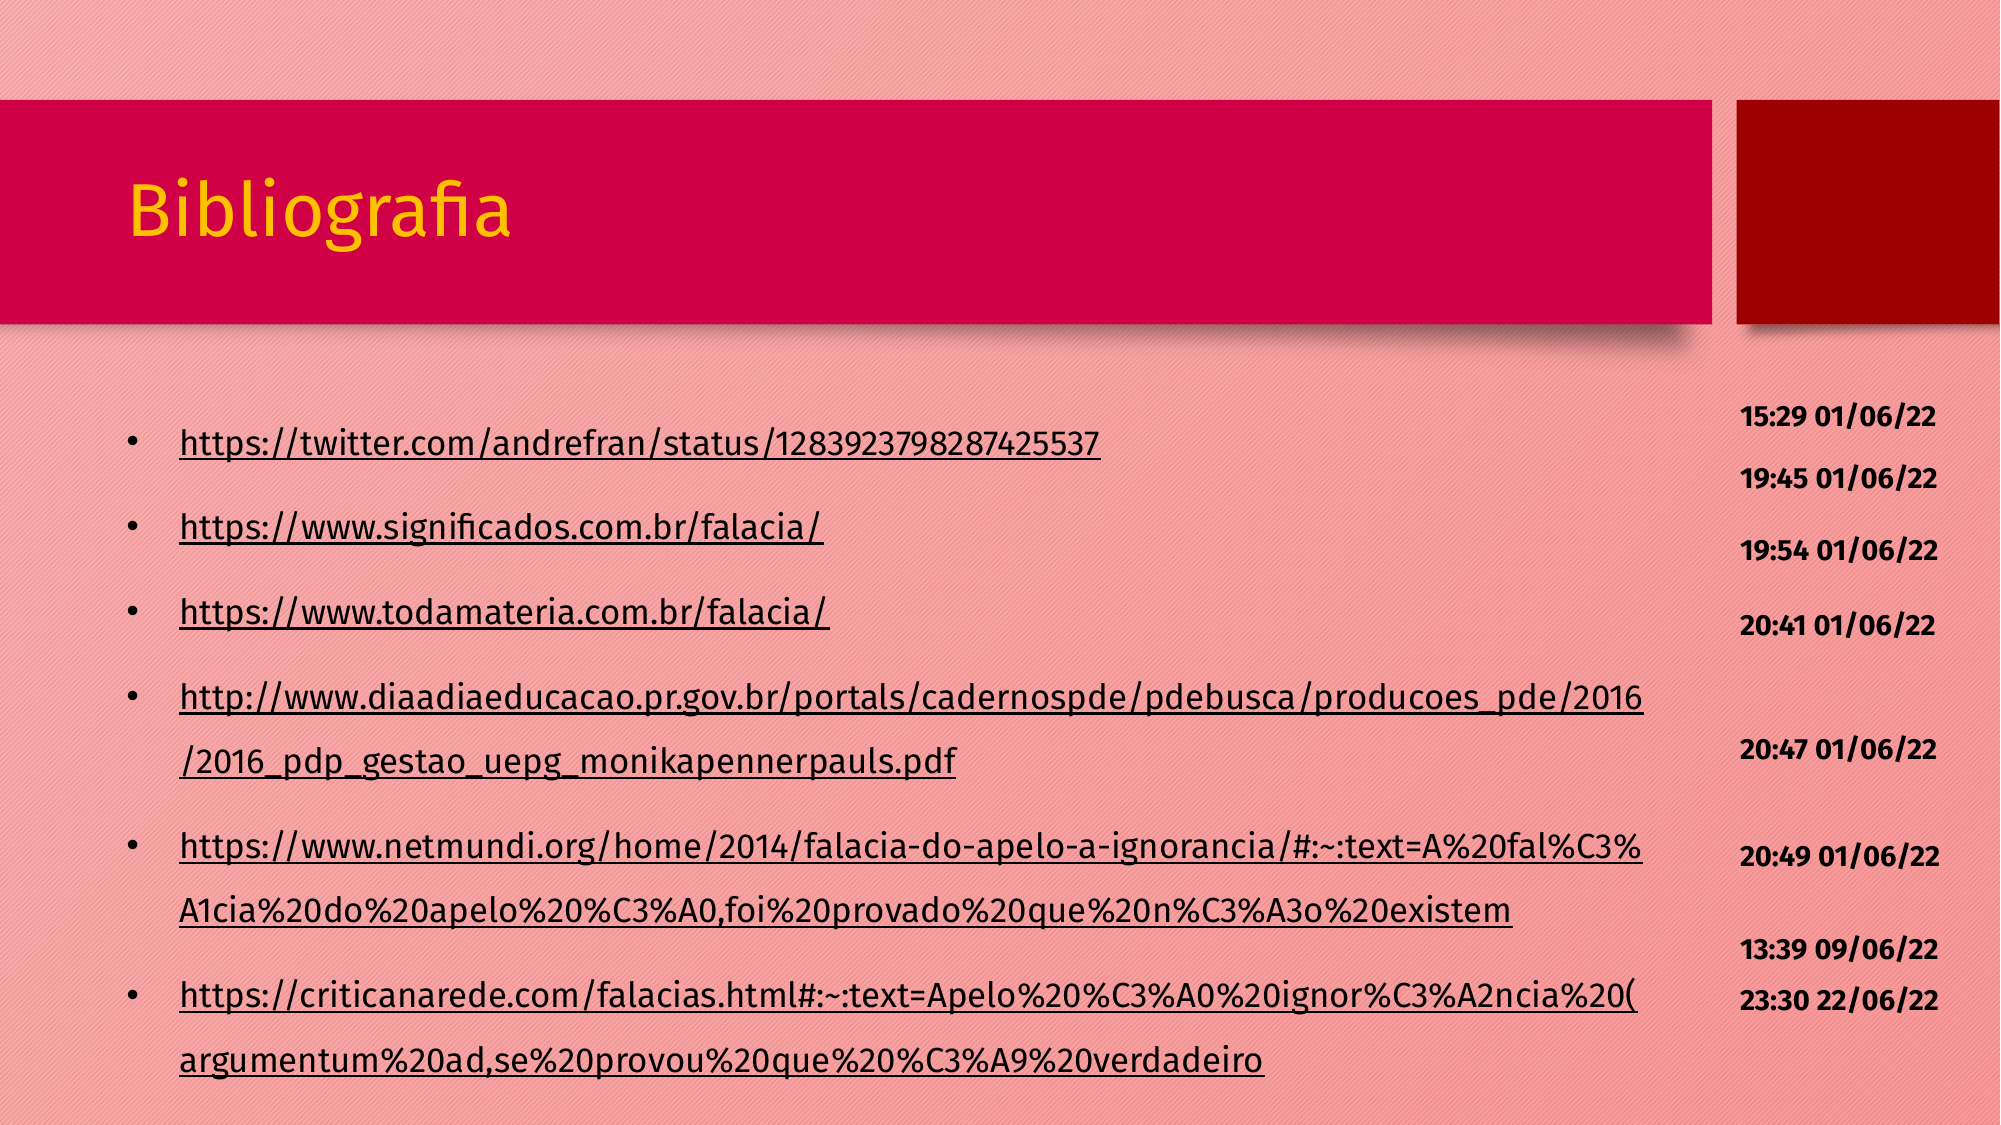

# Bibliografia
https://twitter.com/andrefran/status/1283923798287425537
https://www.significados.com.br/falacia/
https://www.todamateria.com.br/falacia/
http://www.diaadiaeducacao.pr.gov.br/portals/cadernospde/pdebusca/producoes_pde/2016/2016_pdp_gestao_uepg_monikapennerpauls.pdf
https://www.netmundi.org/home/2014/falacia-do-apelo-a-ignorancia/#:~:text=A%20fal%C3%A1cia%20do%20apelo%20%C3%A0,foi%20provado%20que%20n%C3%A3o%20existem
https://criticanarede.com/falacias.html#:~:text=Apelo%20%C3%A0%20ignor%C3%A2ncia%20(argumentum%20ad,se%20provou%20que%20%C3%A9%20verdadeiro
https://www.educamaisbrasil.com.br/enem/filosofia/falacia
https://youtu.be/LuVVaEREKHA

15:29 01/06/22
19:45 01/06/22
19:54 01/06/22
20:41 01/06/22
20:47 01/06/22
20:49 01/06/22
13:39 09/06/22
23:30 22/06/22